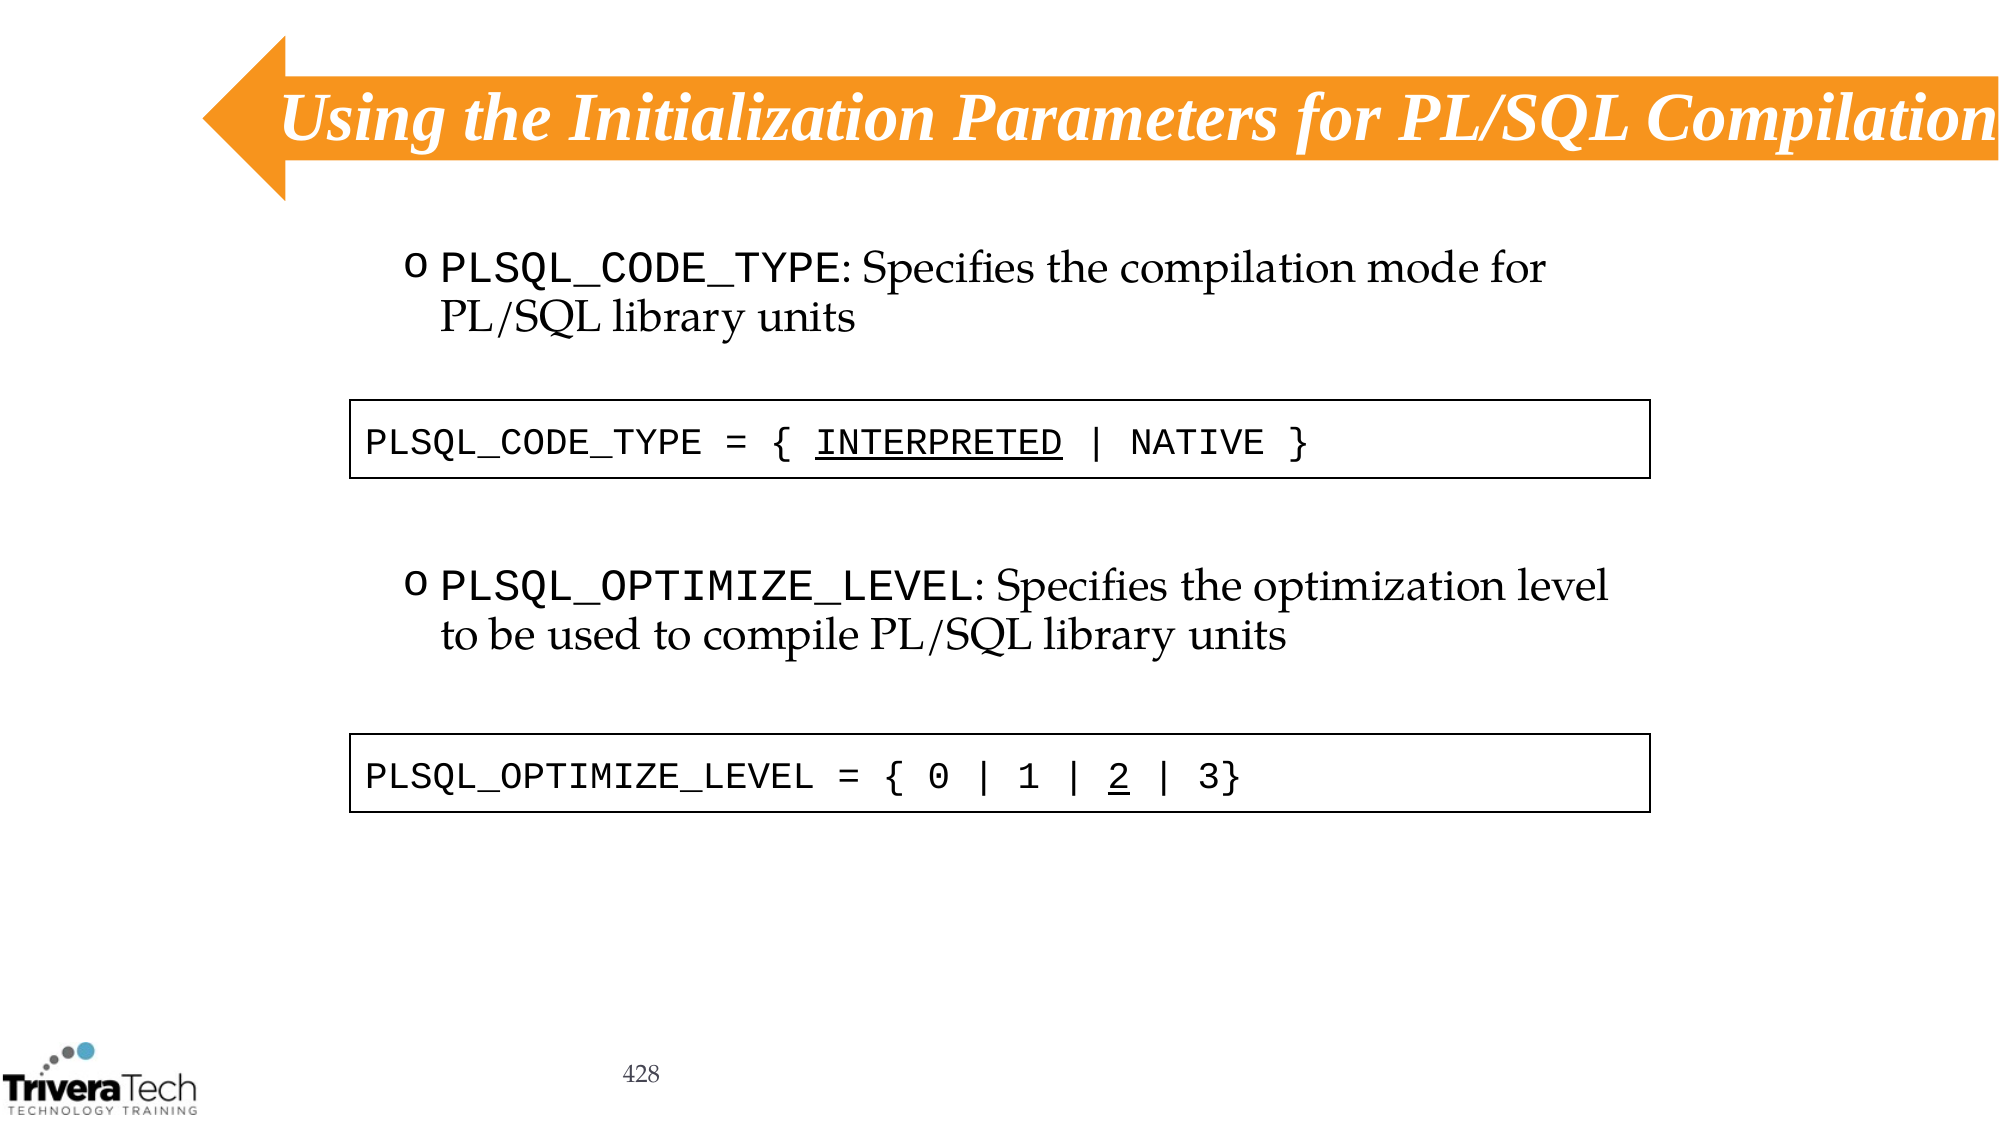

# Using the Initialization Parameters for PL/SQL Compilation
PLSQL_CODE_TYPE: Specifies the compilation mode for PL/SQL library units

PLSQL_OPTIMIZE_LEVEL: Specifies the optimization level to be used to compile PL/SQL library units
PLSQL_CODE_TYPE = { INTERPRETED | NATIVE }
PLSQL_OPTIMIZE_LEVEL = { 0 | 1 | 2 | 3}
428